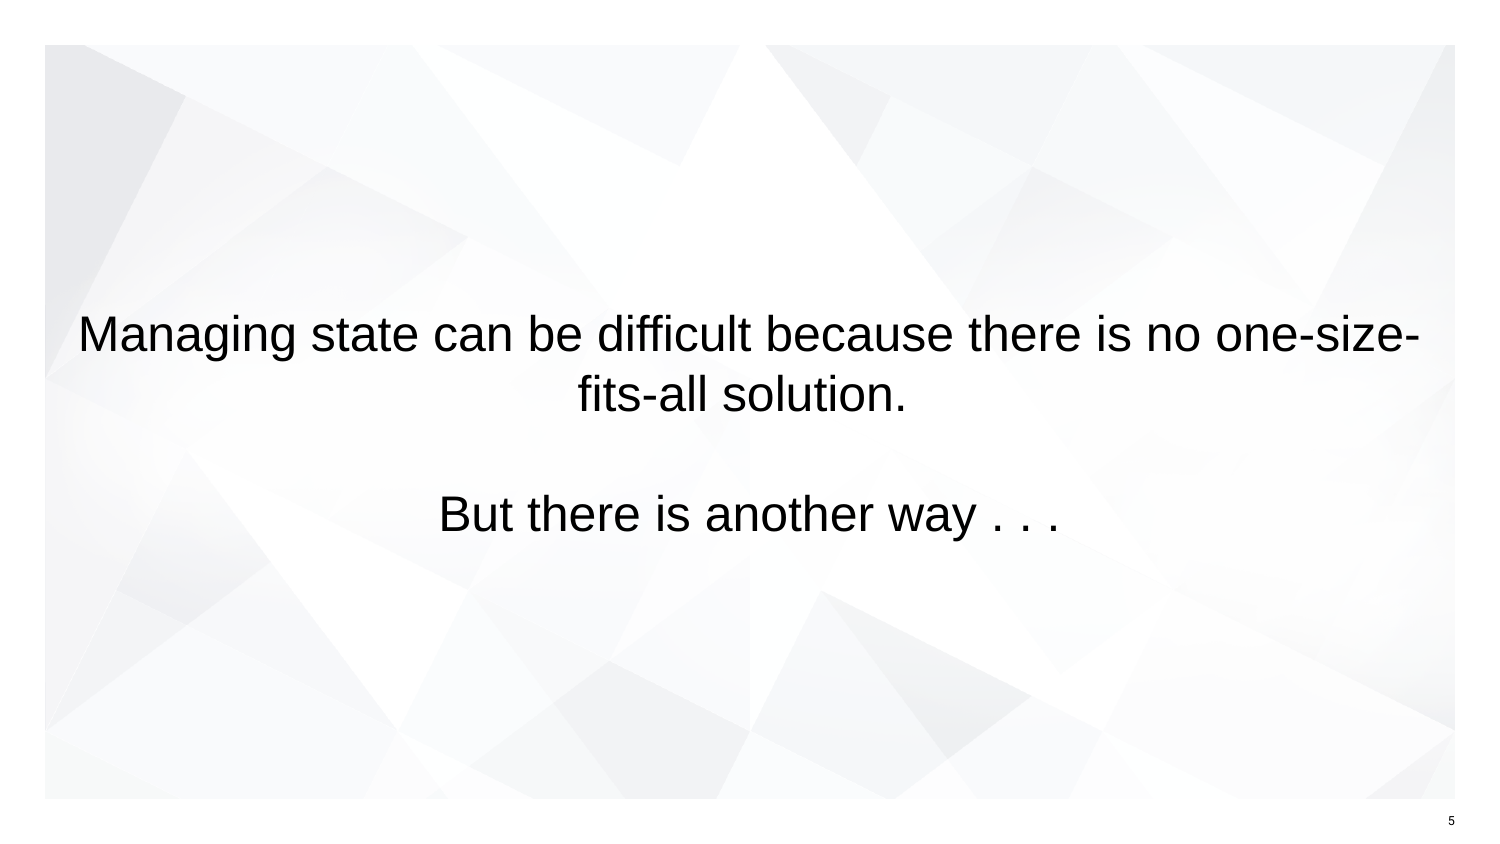

# Managing state can be difficult because there is no one-size-fits-all solution.

But there is another way . . .